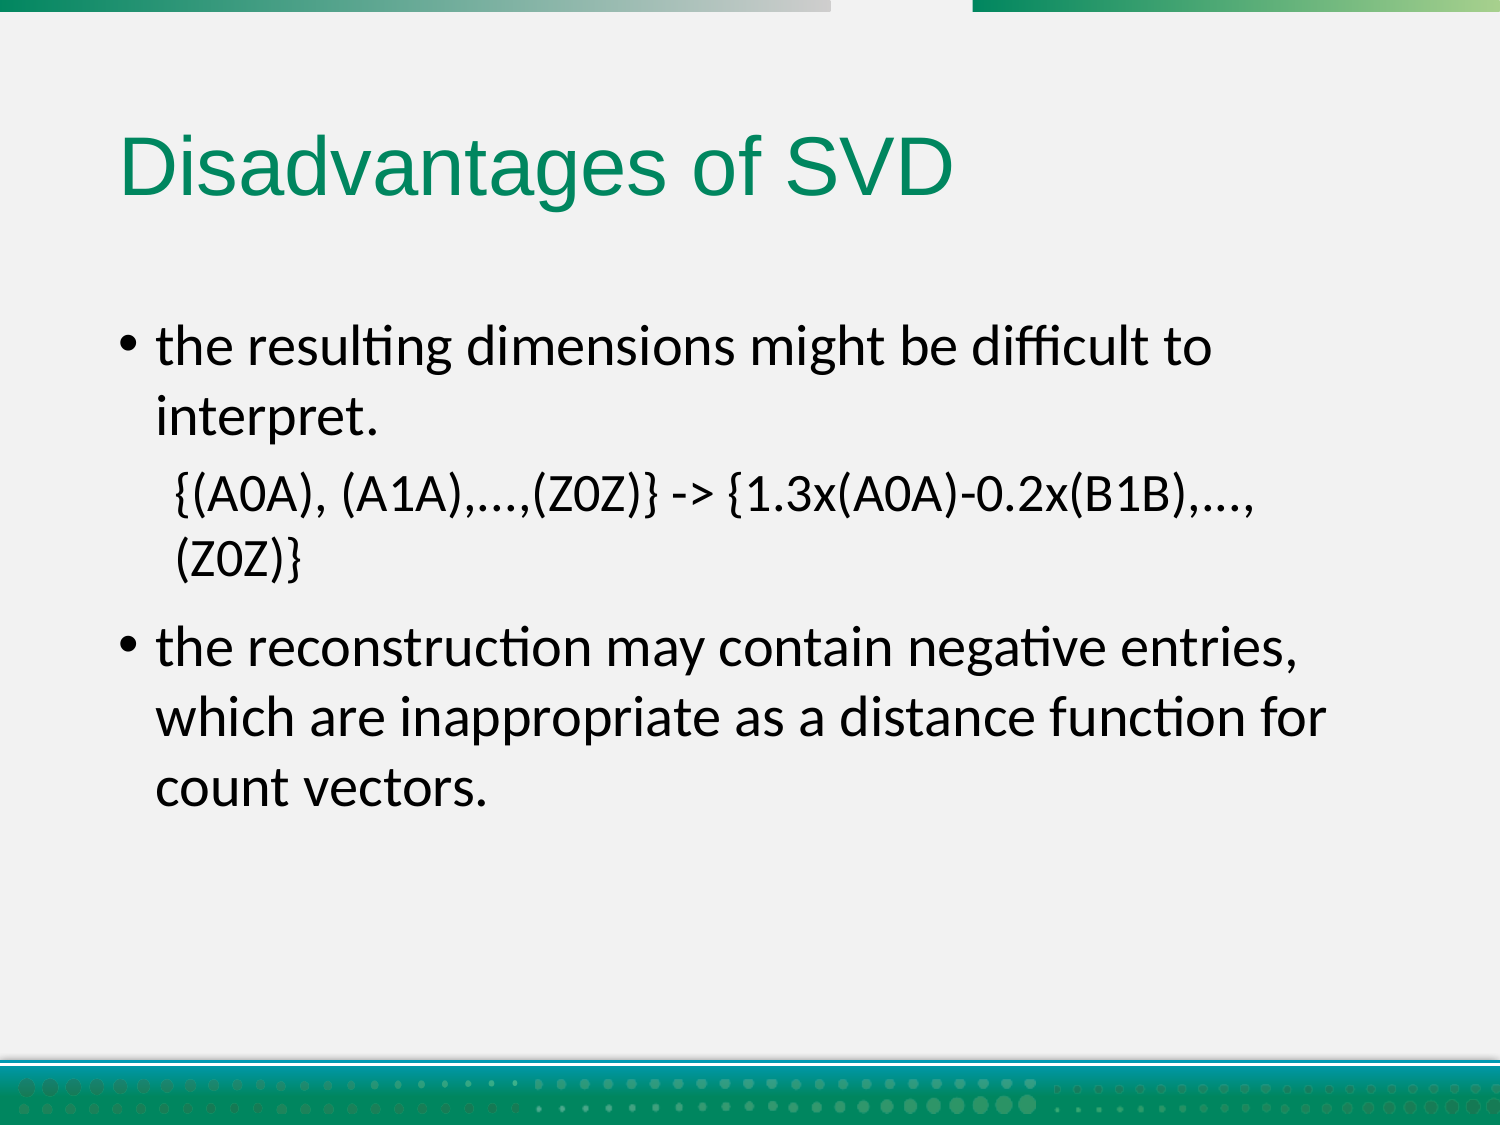

# Disadvantages of SVD
the resulting dimensions might be difficult to interpret.
{(A0A), (A1A),...,(Z0Z)} -> {1.3x(A0A)-0.2x(B1B),..., (Z0Z)}
the reconstruction may contain negative entries, which are inappropriate as a distance function for count vectors.